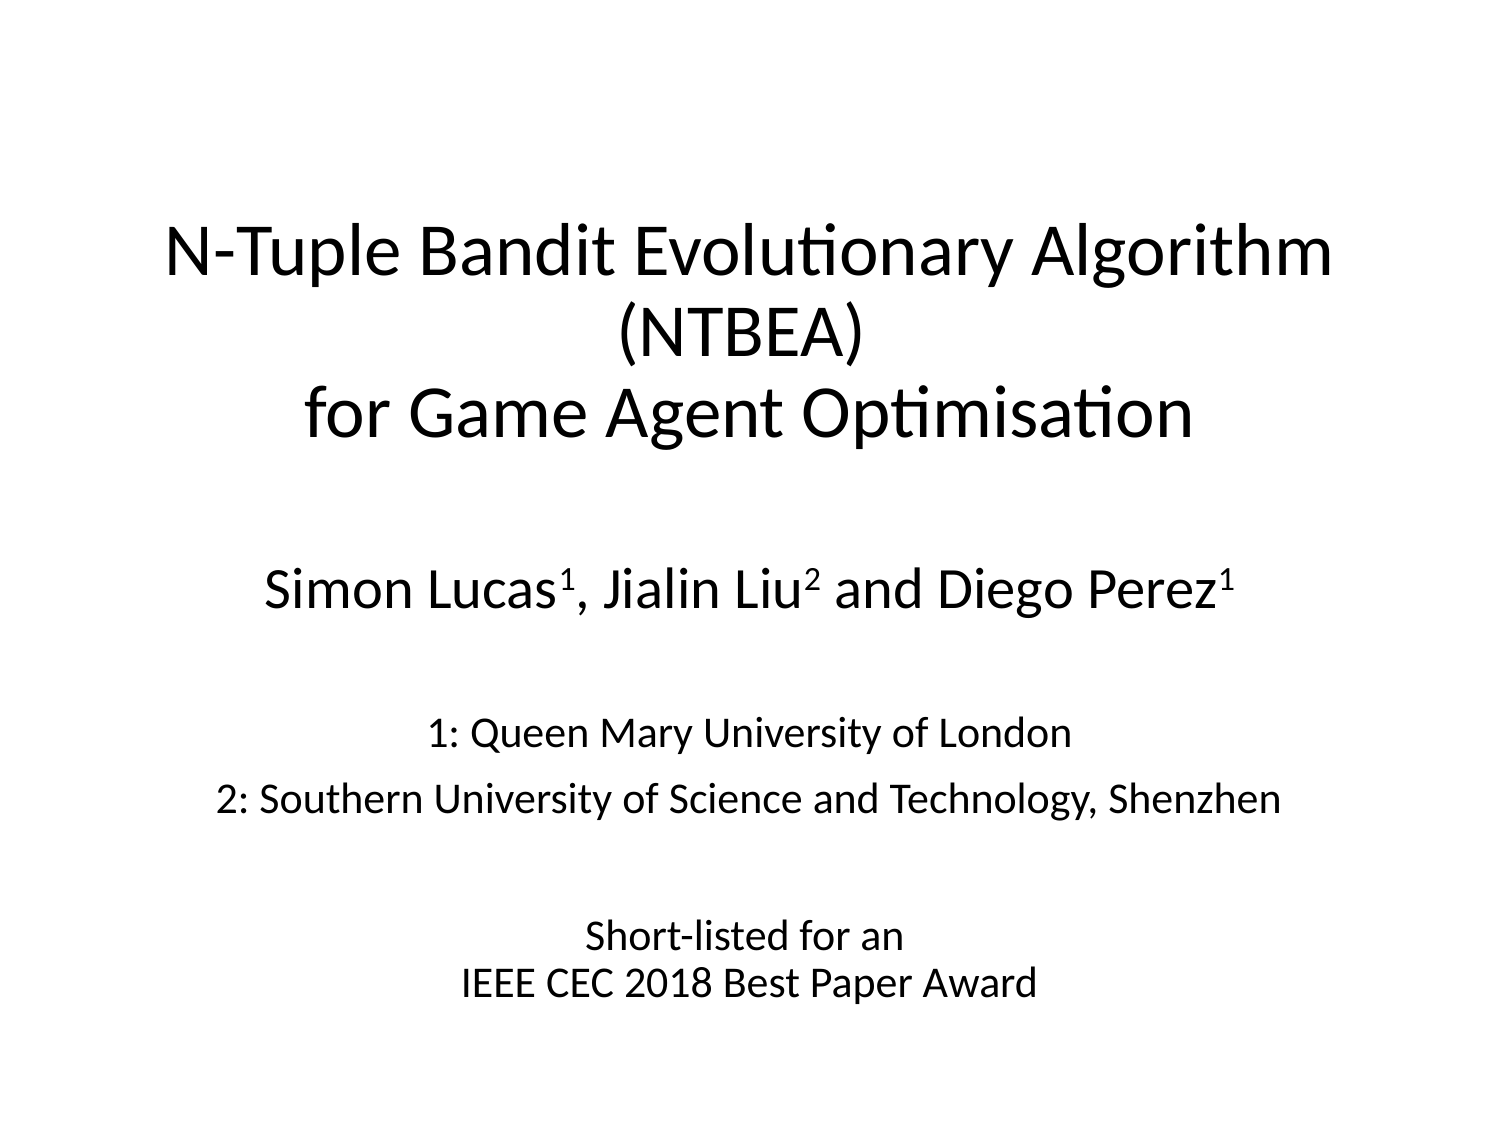

# N-Tuple Bandit Evolutionary Algorithm (NTBEA) for Game Agent Optimisation
Simon Lucas1, Jialin Liu2 and Diego Perez1

1: Queen Mary University of London
2: Southern University of Science and Technology, Shenzhen
Short-listed for an
IEEE CEC 2018 Best Paper Award